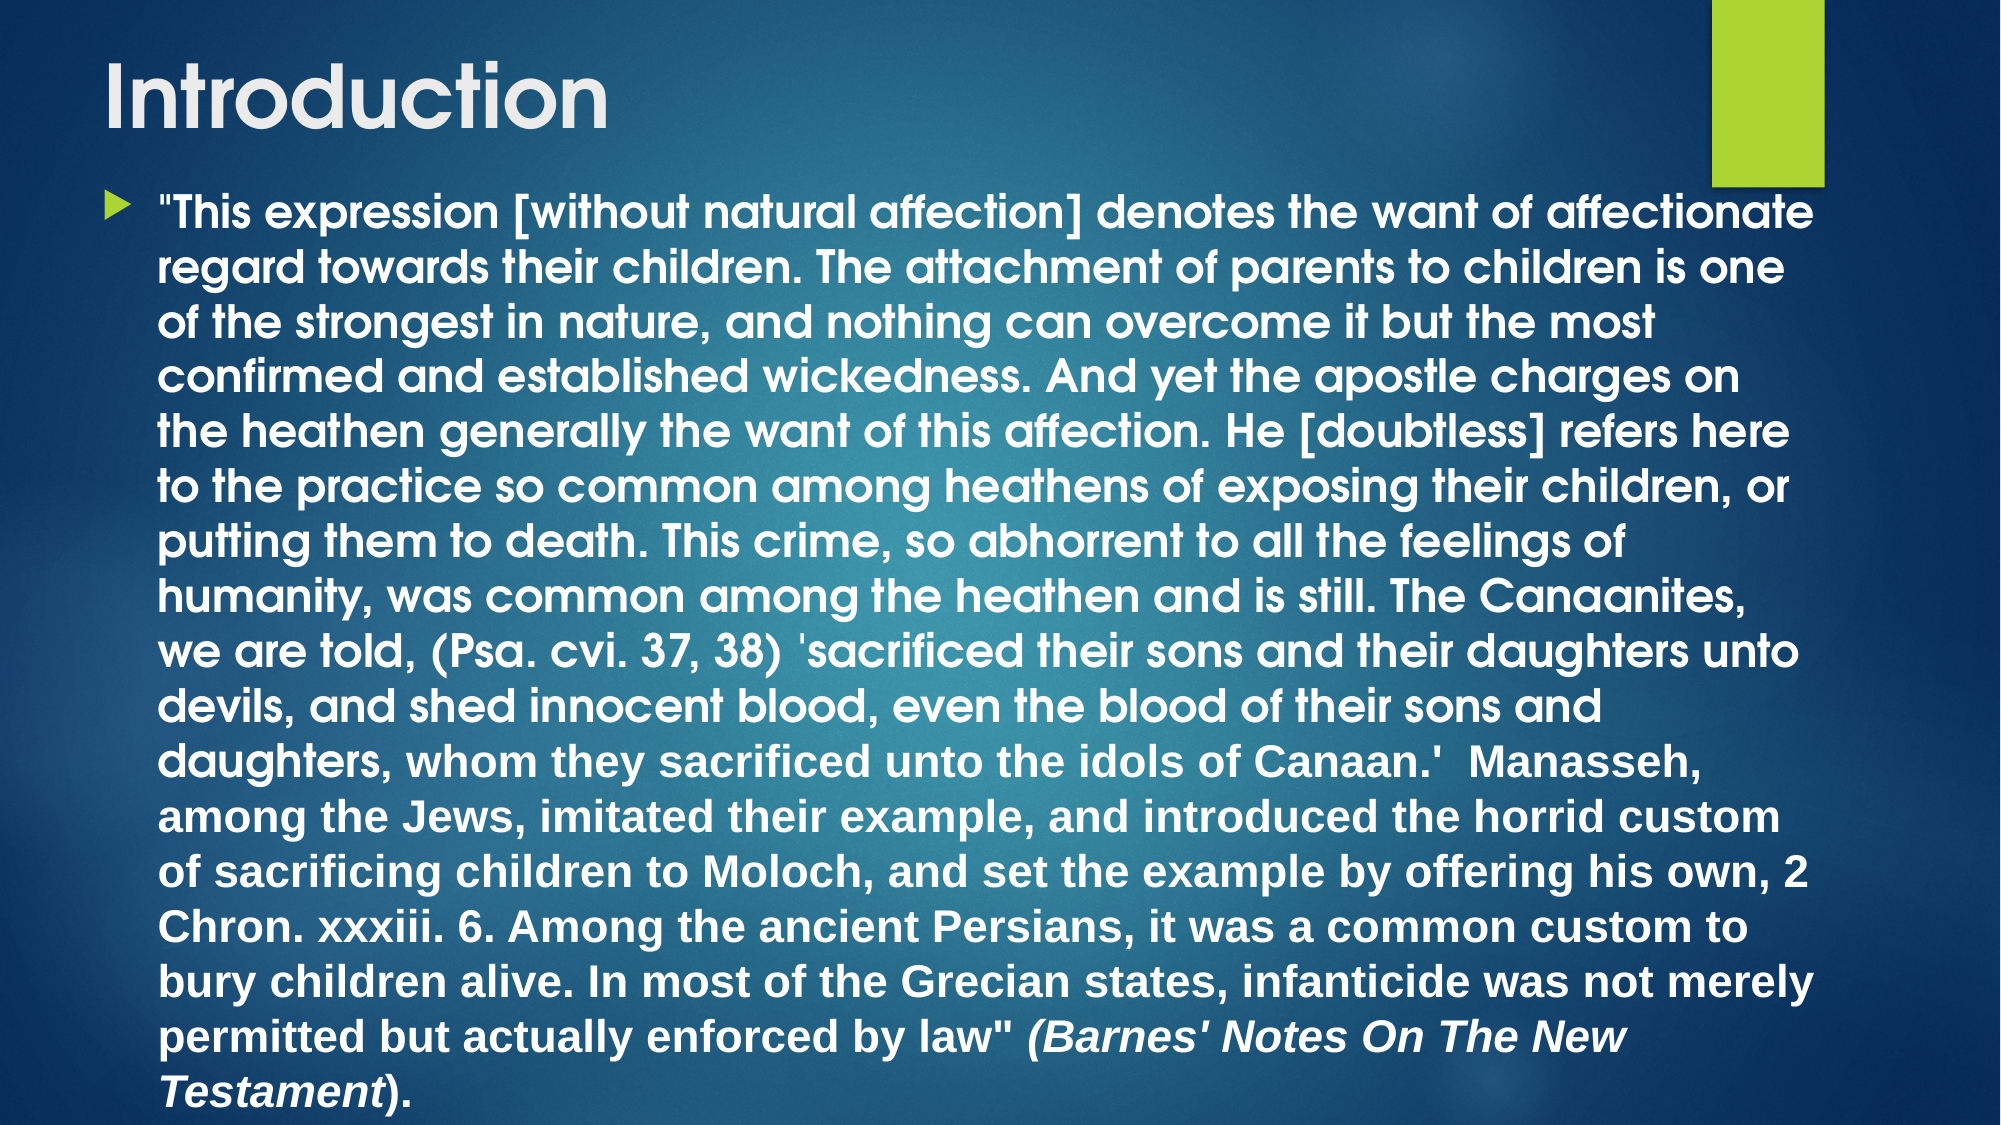

# Introduction
"This expression [without natural affection] denotes the want of affectionate regard towards their children. The attachment of parents to children is one of the strongest in nature, and nothing can overcome it but the most confirmed and established wickedness. And yet the apostle charges on the heathen generally the want of this affection. He [doubtless] refers here to the practice so common among heathens of exposing their children, or putting them to death. This crime, so abhorrent to all the feelings of humanity, was common among the heathen and is still. The Canaanites, we are told, (Psa. cvi. 37, 38) 'sacrificed their sons and their daughters unto devils, and shed innocent blood, even the blood of their sons and daughters, whom they sacrificed unto the idols of Canaan.'  Manasseh, among the Jews, imitated their example, and introduced the horrid custom of sacrificing children to Moloch, and set the example by offering his own, 2 Chron. xxxiii. 6. Among the ancient Persians, it was a common custom to bury children alive. In most of the Grecian states, infanticide was not merely permitted but actually enforced by law" (Barnes' Notes On The New Testament).